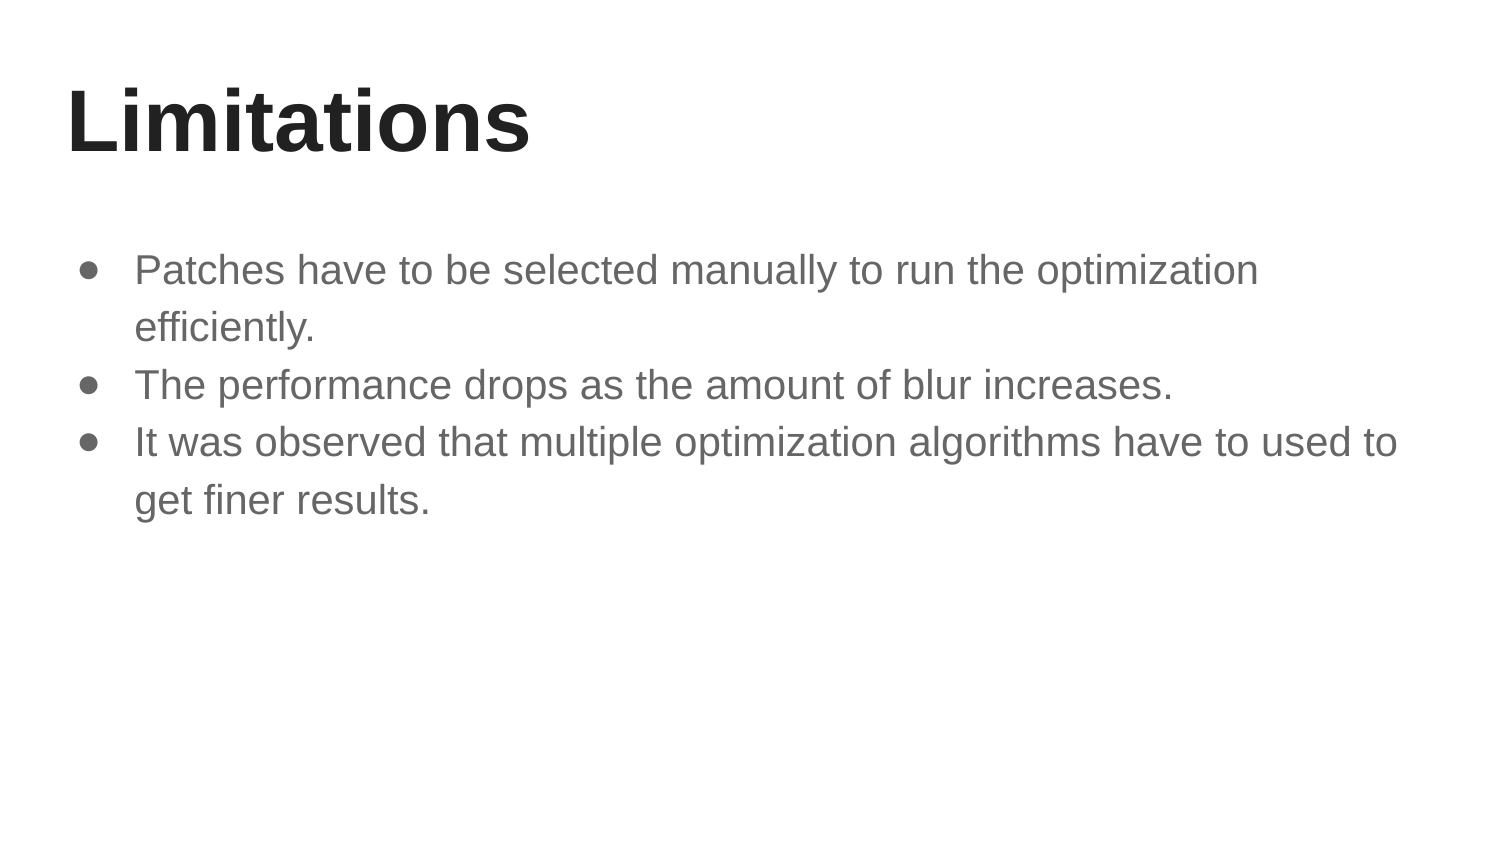

# Limitations
Patches have to be selected manually to run the optimization efficiently.
The performance drops as the amount of blur increases.
It was observed that multiple optimization algorithms have to used to get finer results.